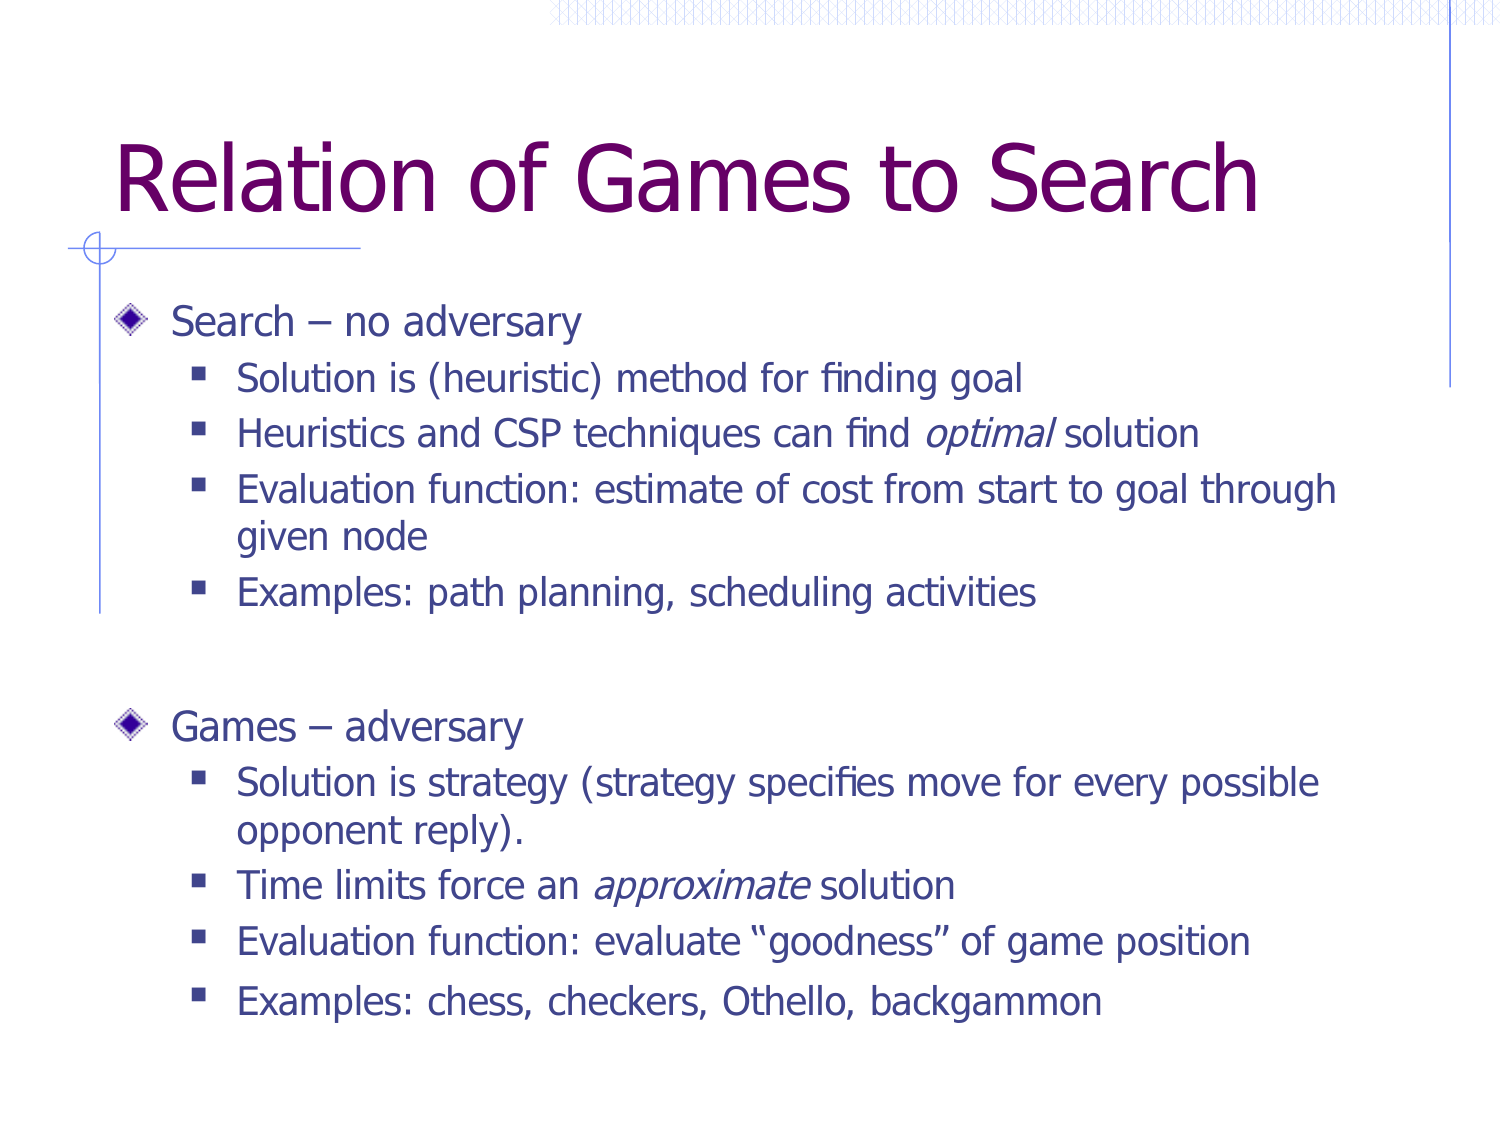

# Relation of Games to Search
Search – no adversary
Solution is (heuristic) method for finding goal
Heuristics and CSP techniques can find optimal solution
Evaluation function: estimate of cost from start to goal through given node
Examples: path planning, scheduling activities

Games – adversary
Solution is strategy (strategy specifies move for every possible opponent reply).
Time limits force an approximate solution
Evaluation function: evaluate “goodness” of game position
Examples: chess, checkers, Othello, backgammon